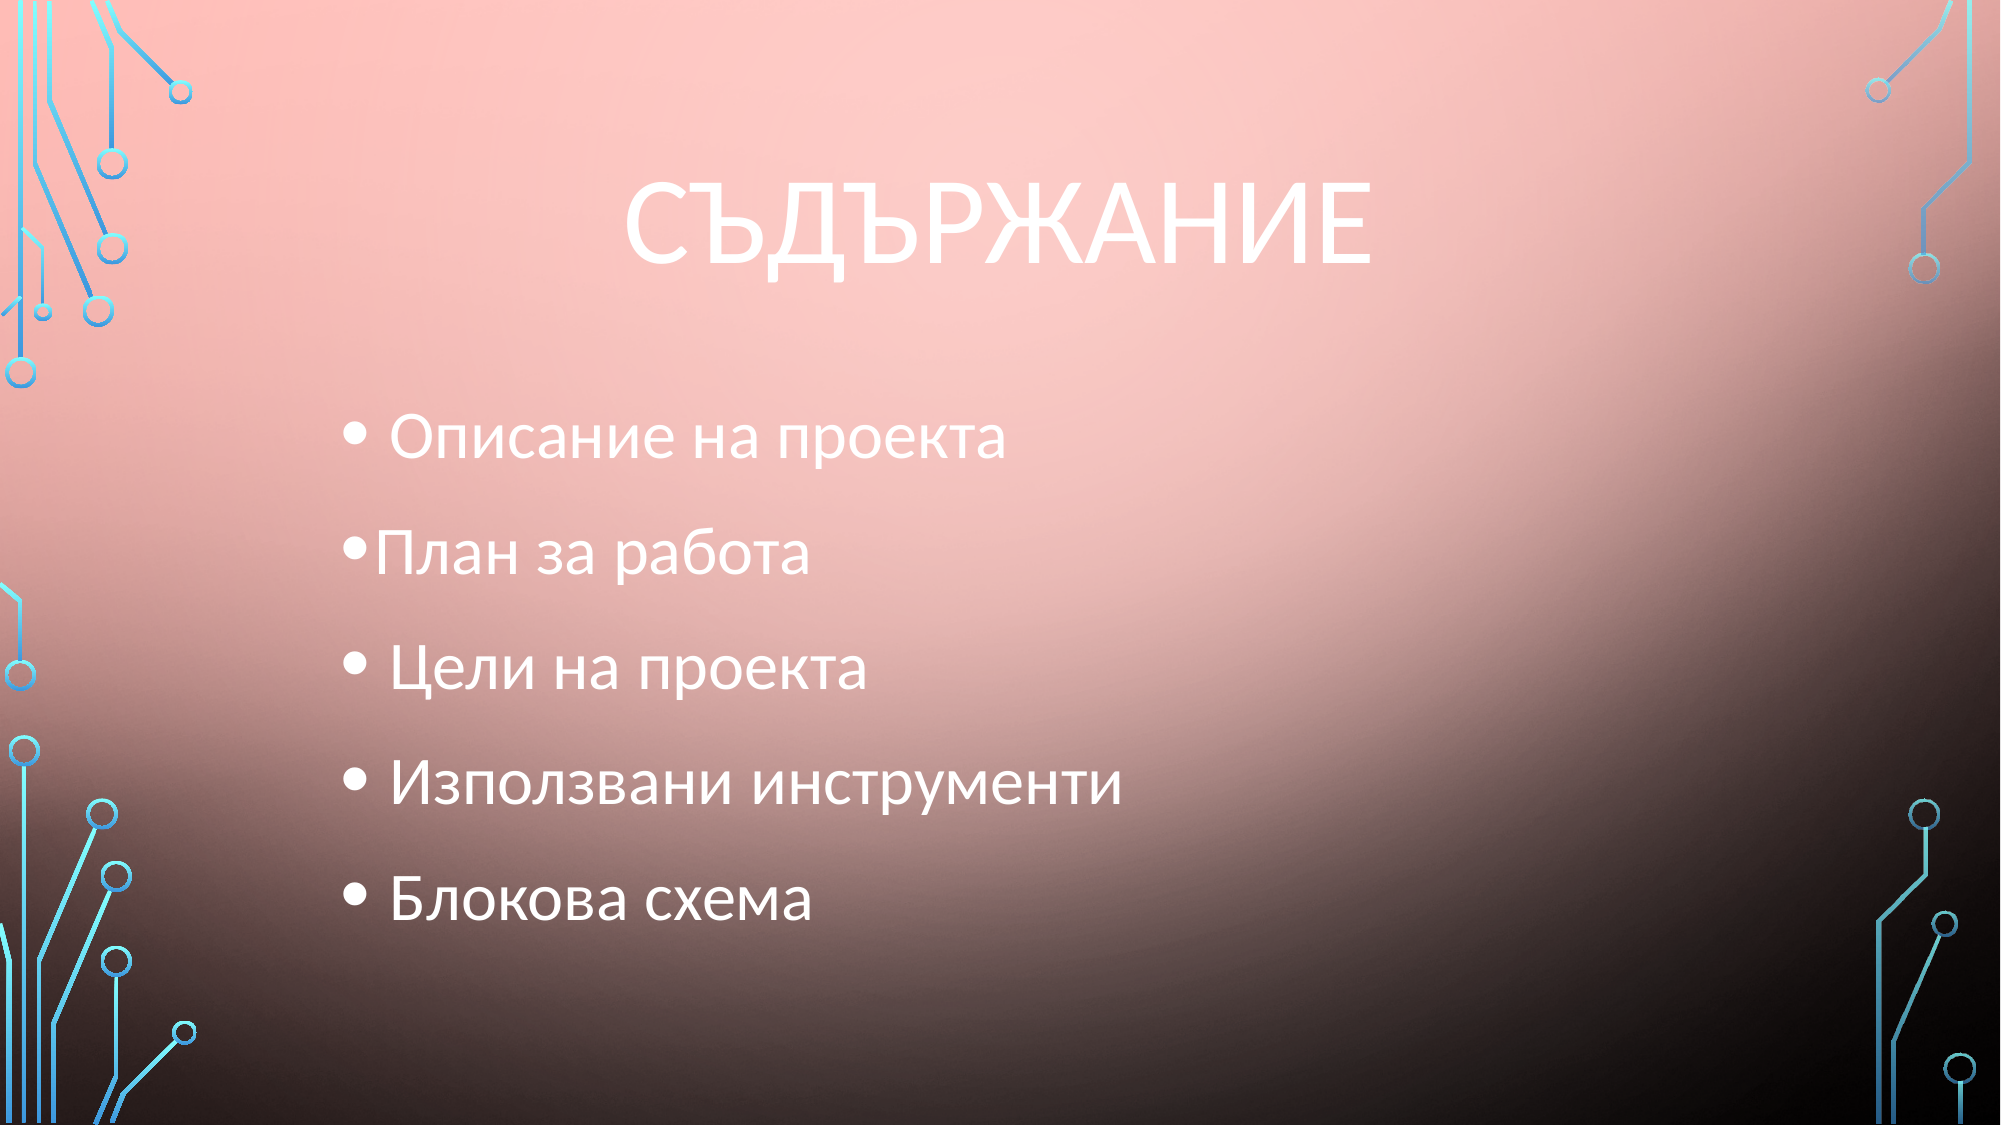

# Съдържание
 Описание на проекта
План за работа
 Цели на проекта
 Използвани инструменти
 Блокова схема